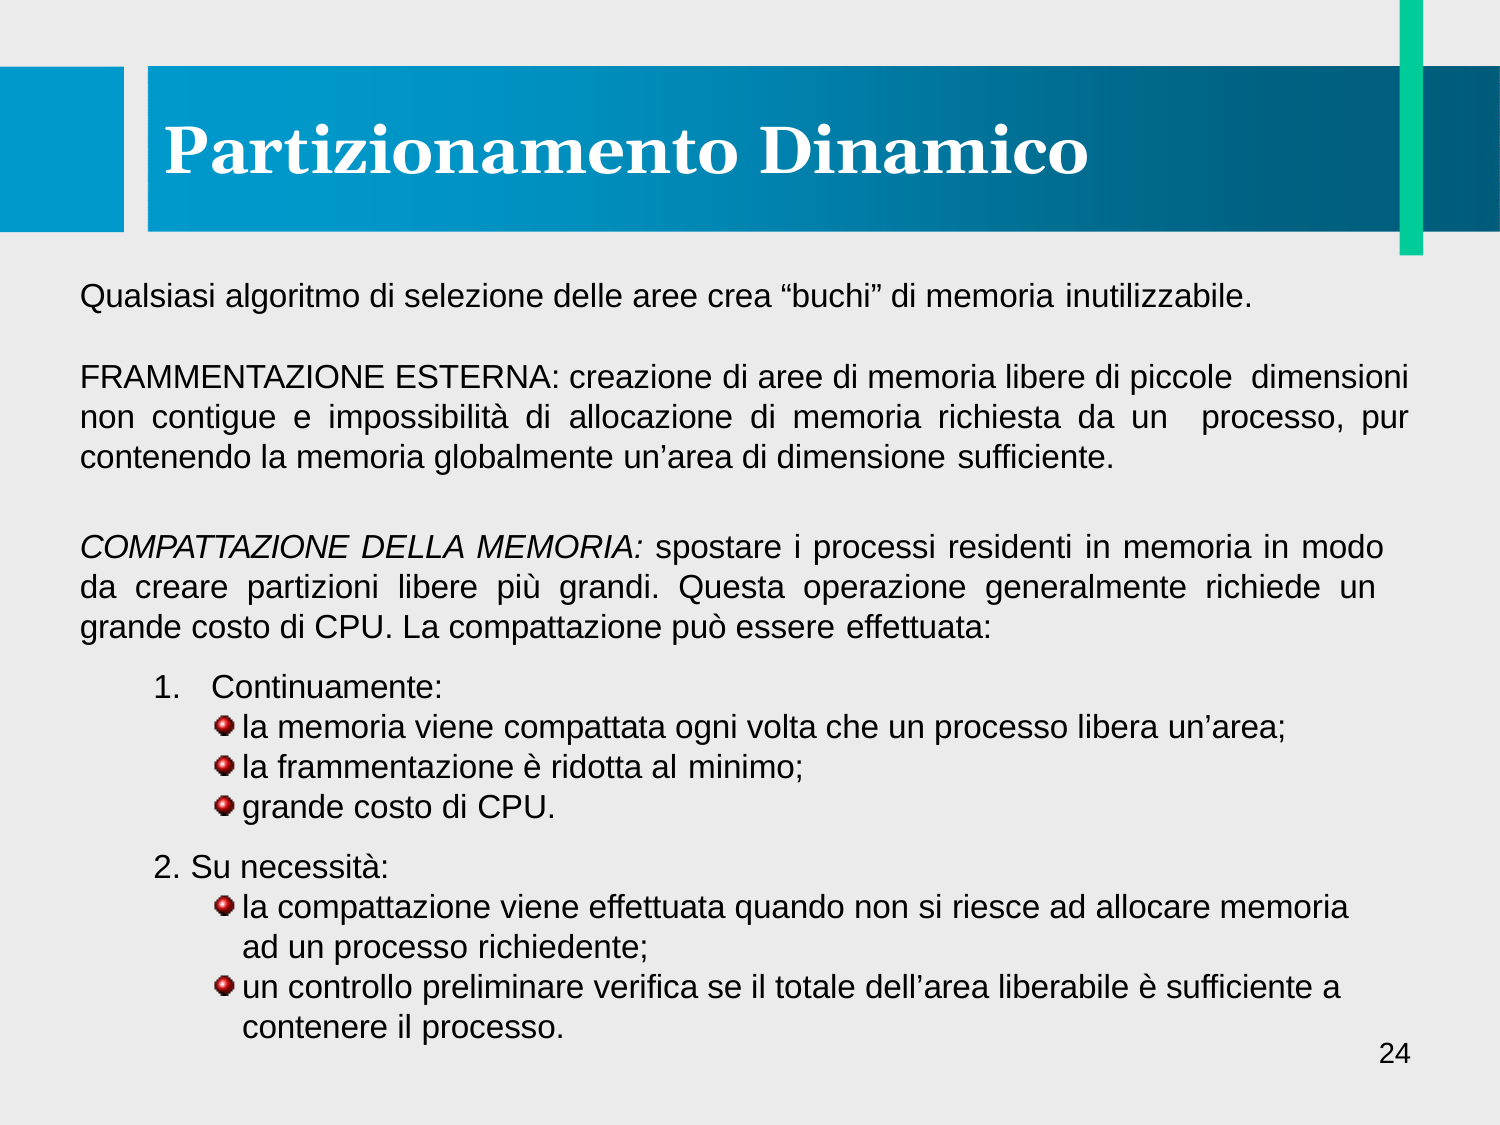

# Partizionamento Dinamico

Qualsiasi algoritmo di selezione delle aree crea “buchi” di memoria inutilizzabile.

FRAMMENTAZIONE ESTERNA: creazione di aree di memoria libere di piccole  dimensioni non contigue e impossibilità di allocazione di memoria richiesta da un  processo, pur contenendo la memoria globalmente un’area di dimensione sufficiente.

COMPATTAZIONE DELLA MEMORIA: spostare i processi residenti in memoria in modo  da creare partizioni libere più grandi. Questa operazione generalmente richiede un  grande costo di CPU. La compattazione può essere effettuata:
Continuamente:
la memoria viene compattata ogni volta che un processo libera un’area;  la frammentazione è ridotta al minimo;
grande costo di CPU.
Su necessità:
la compattazione viene effettuata quando non si riesce ad allocare memoria  ad un processo richiedente;
un controllo preliminare verifica se il totale dell’area liberabile è sufficiente a  contenere il processo.
24